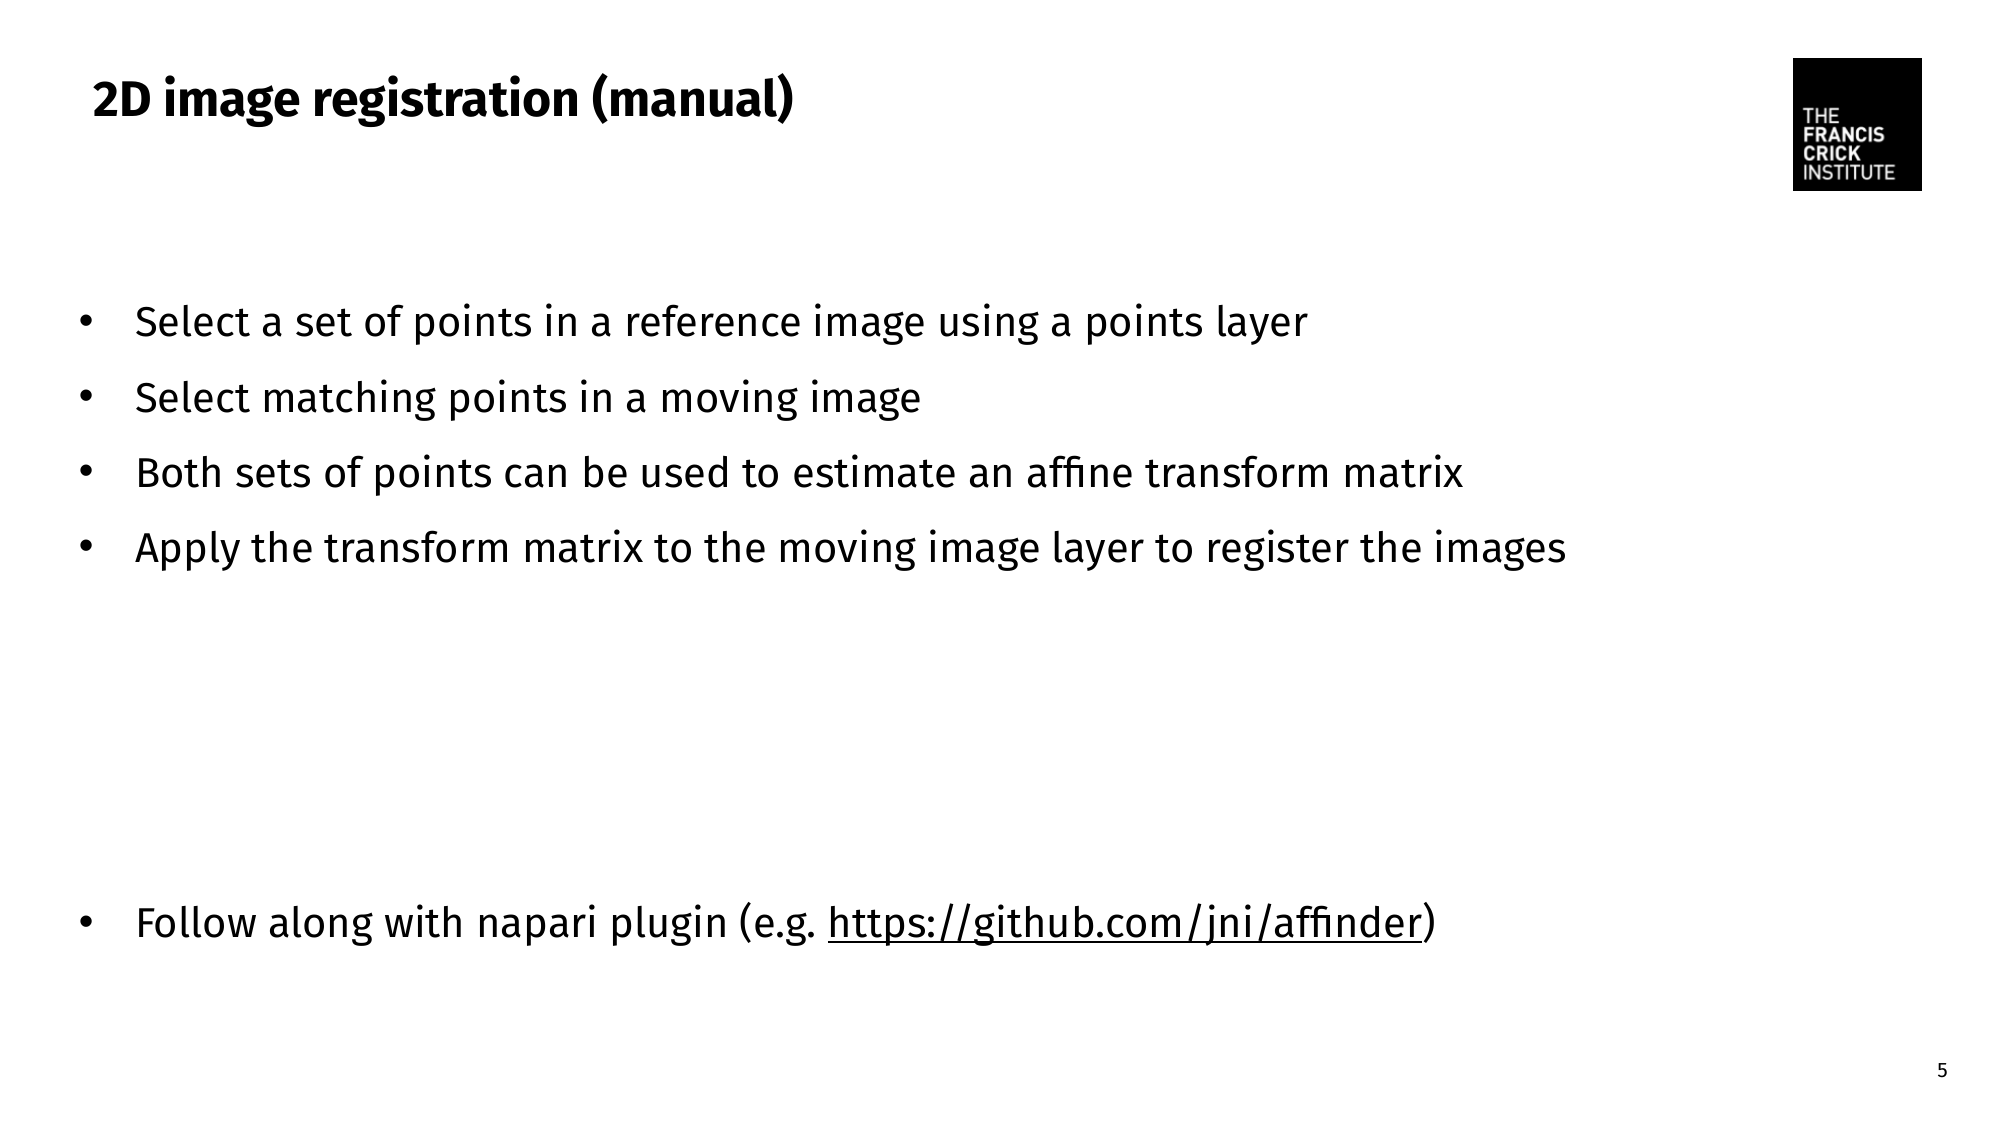

# 2D image registration (manual)
Select a set of points in a reference image using a points layer
Select matching points in a moving image
Both sets of points can be used to estimate an affine transform matrix
Apply the transform matrix to the moving image layer to register the images

Follow along with napari plugin (e.g. https://github.com/jni/affinder)

5